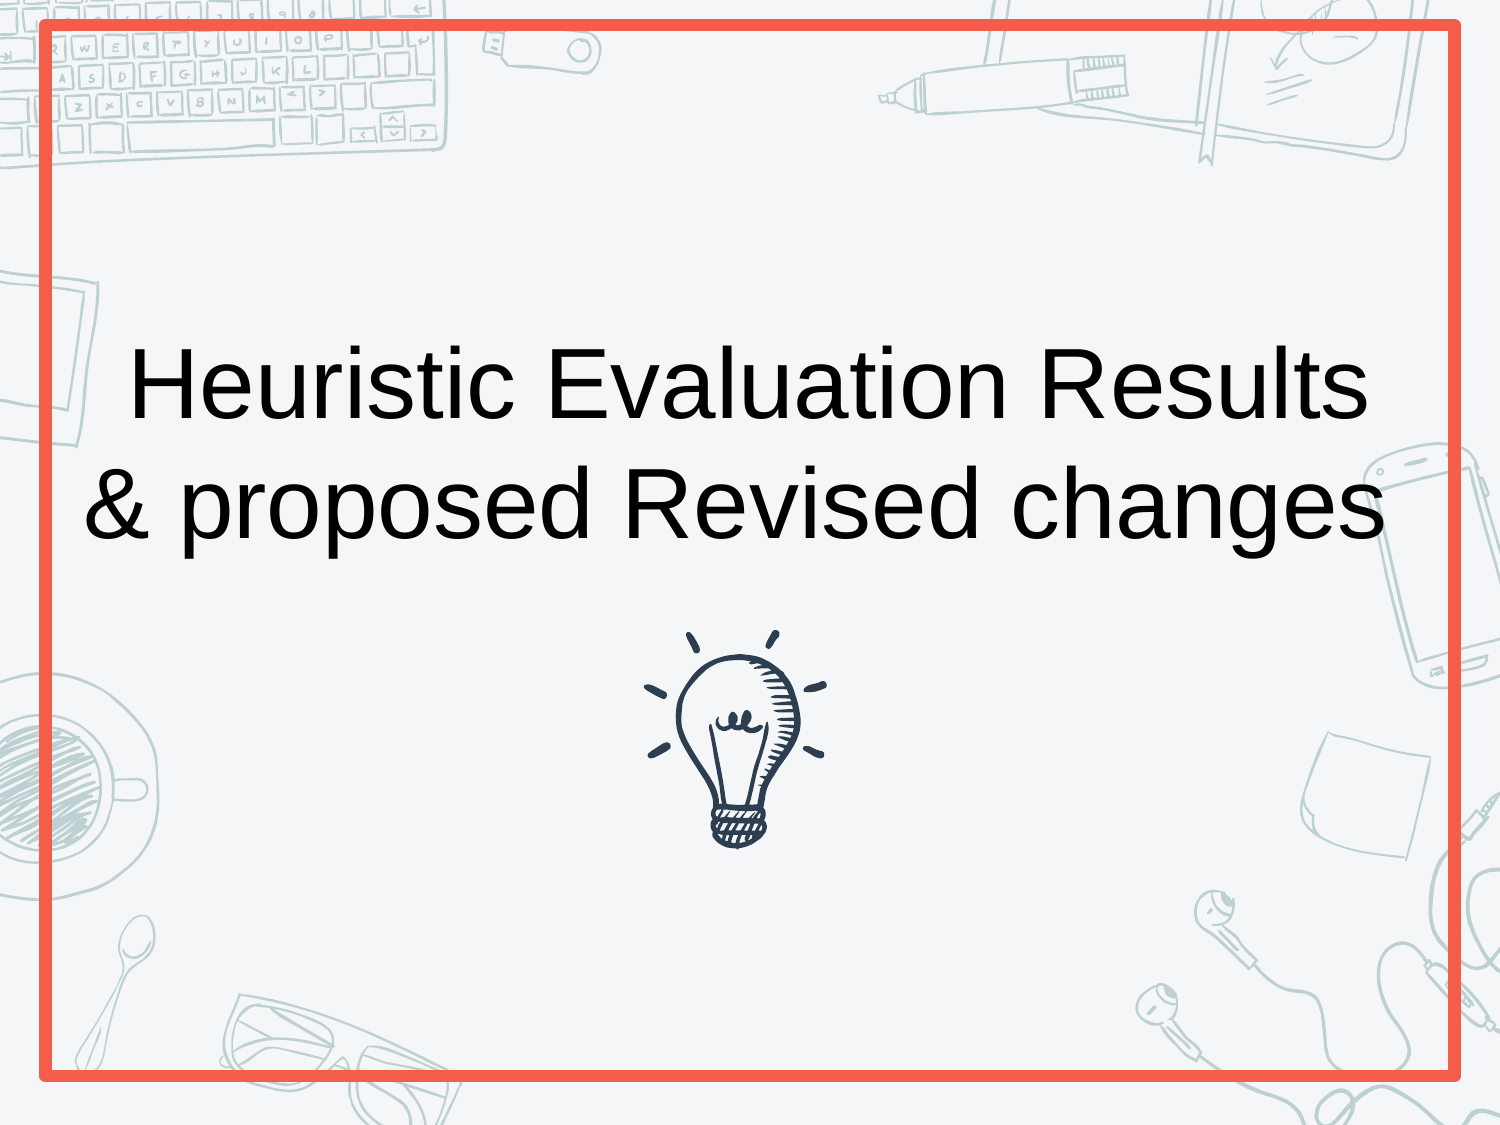

# Heuristic Evaluation Results
& proposed Revised changes